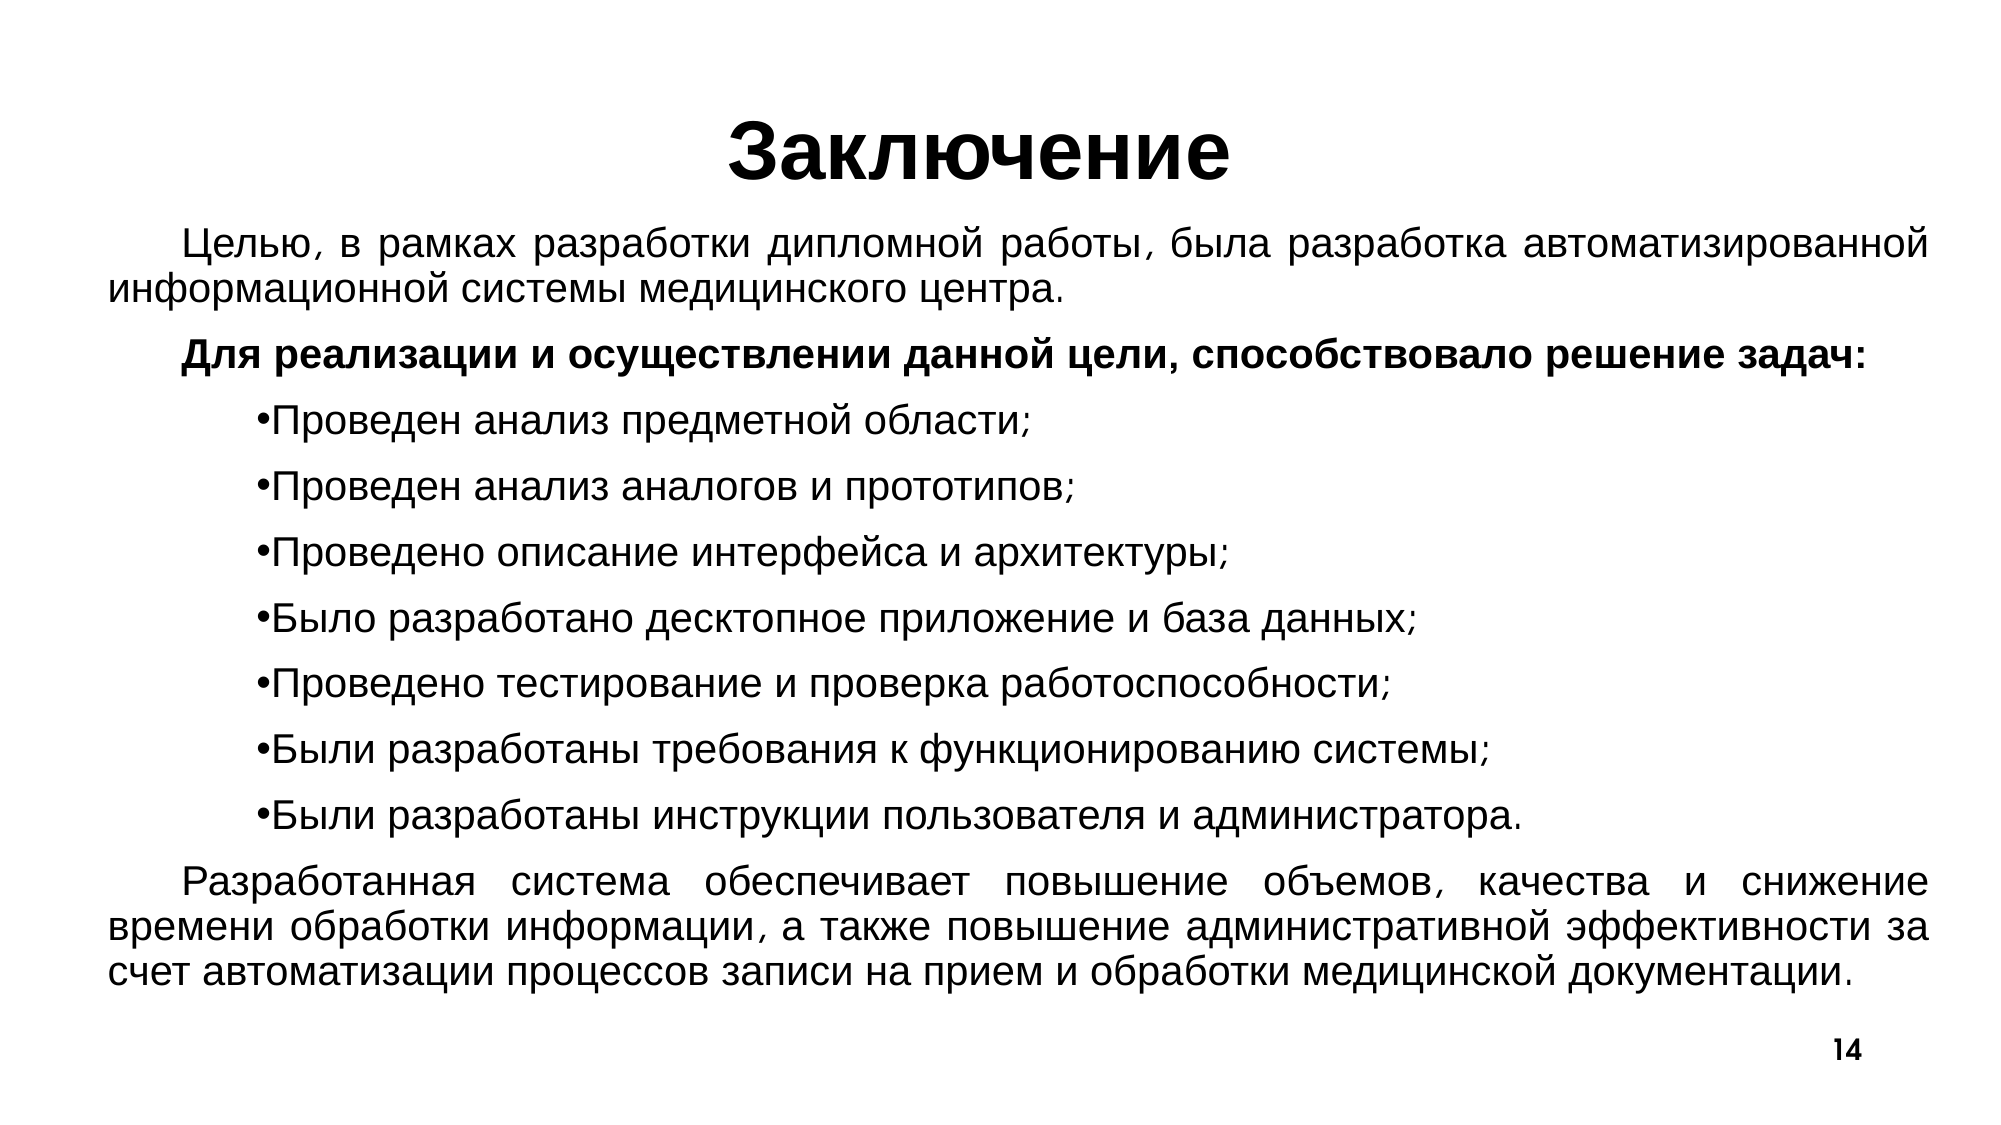

# Заключение
Целью, в рамках разработки дипломной работы, была разработка автоматизированной информационной системы медицинского центра.
Для реализации и осуществлении данной цели, способствовало решение задач:
Проведен анализ предметной области;
Проведен анализ аналогов и прототипов;
Проведено описание интерфейса и архитектуры;
Было разработано десктопное приложение и база данных;
Проведено тестирование и проверка работоспособности;
Были разработаны требования к функционированию системы;
Были разработаны инструкции пользователя и администратора.
Разработанная система обеспечивает повышение объемов, качества и снижение времени обработки информации, а также повышение административной эффективности за счет автоматизации процессов записи на прием и обработки медицинской документации.

14